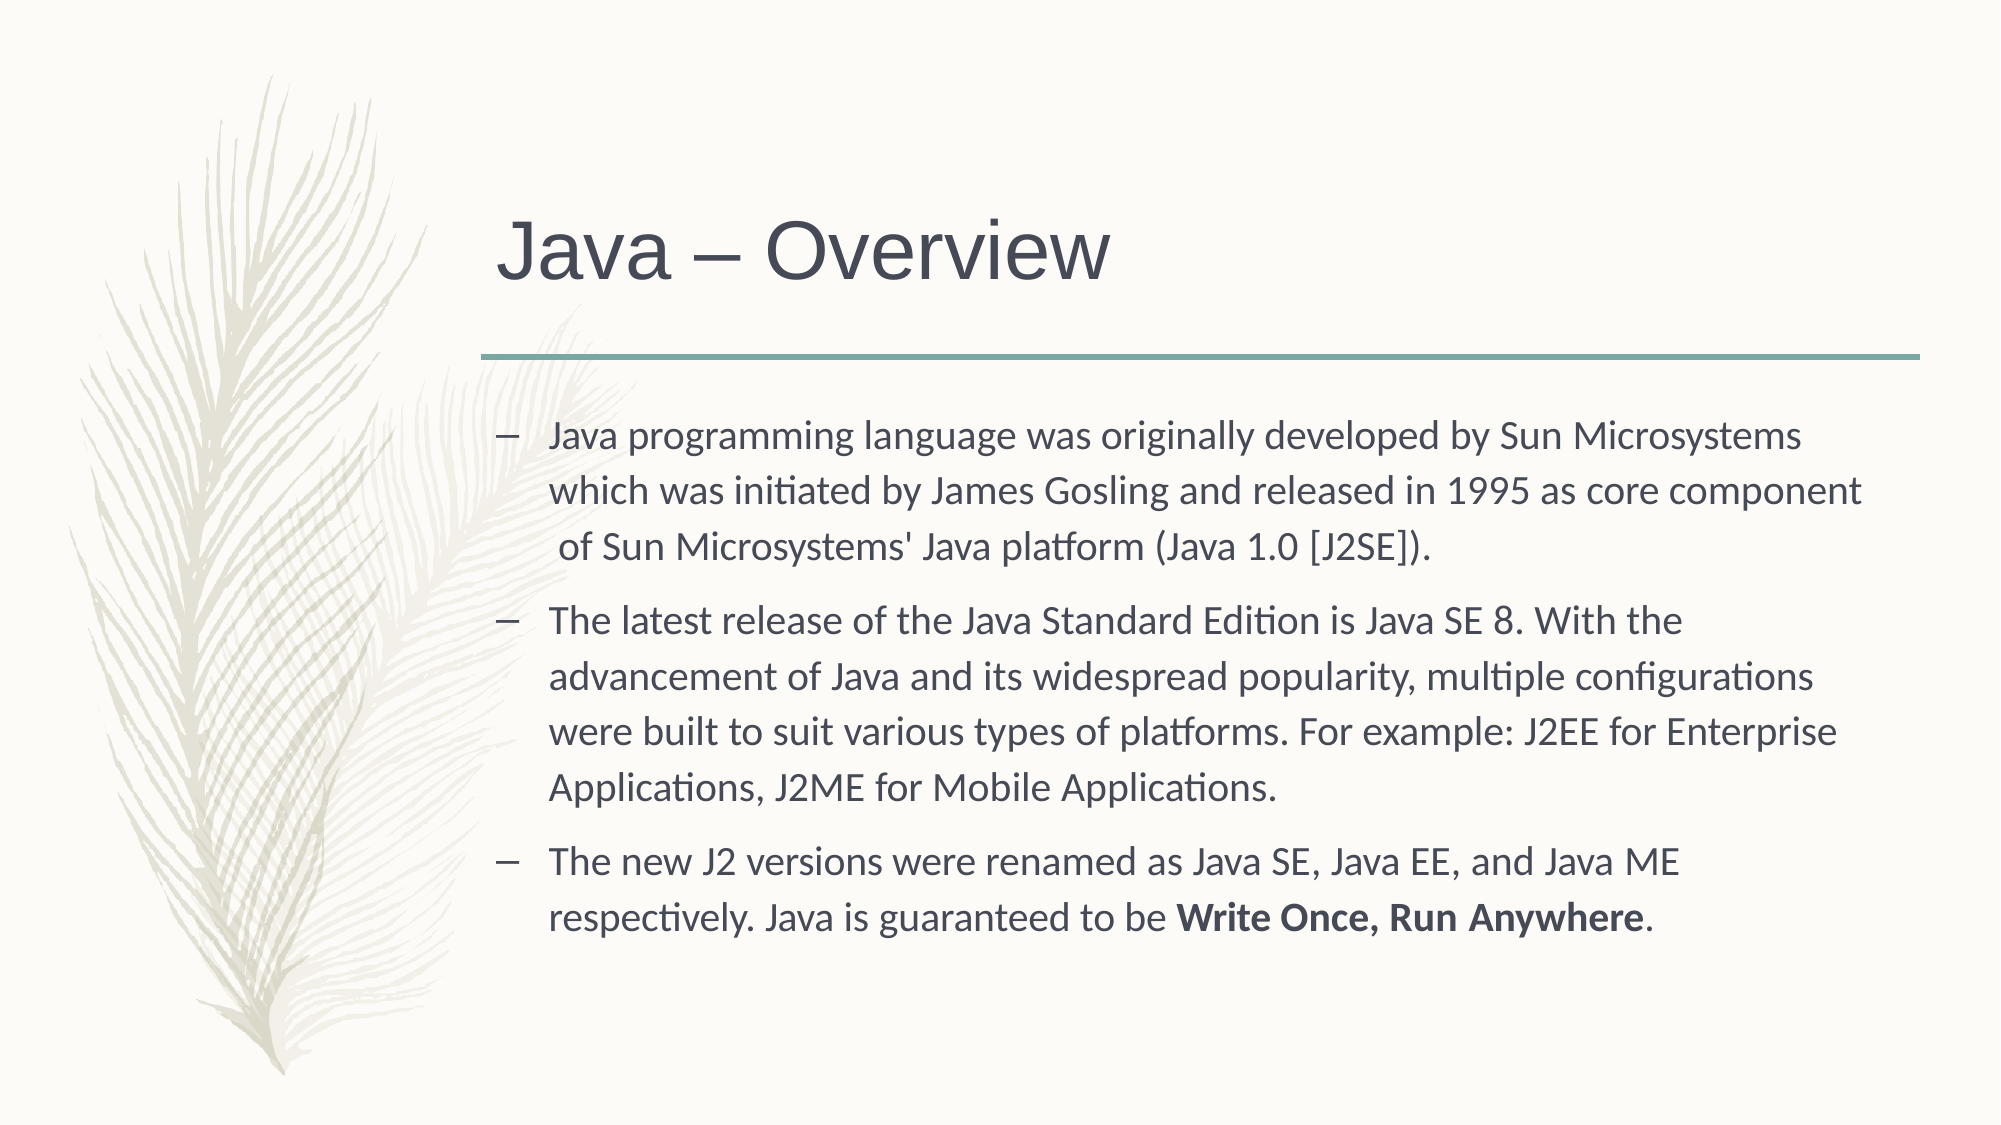

# Java – Overview
Java programming language was originally developed by Sun Microsystems  which was initiated by James Gosling and released in 1995 as core component  of Sun Microsystems' Java platform (Java 1.0 [J2SE]).
The latest release of the Java Standard Edition is Java SE 8. With the  advancement of Java and its widespread popularity, multiple configurations  were built to suit various types of platforms. For example: J2EE for Enterprise  Applications, J2ME for Mobile Applications.
The new J2 versions were renamed as Java SE, Java EE, and Java ME
respectively. Java is guaranteed to be Write Once, Run Anywhere.